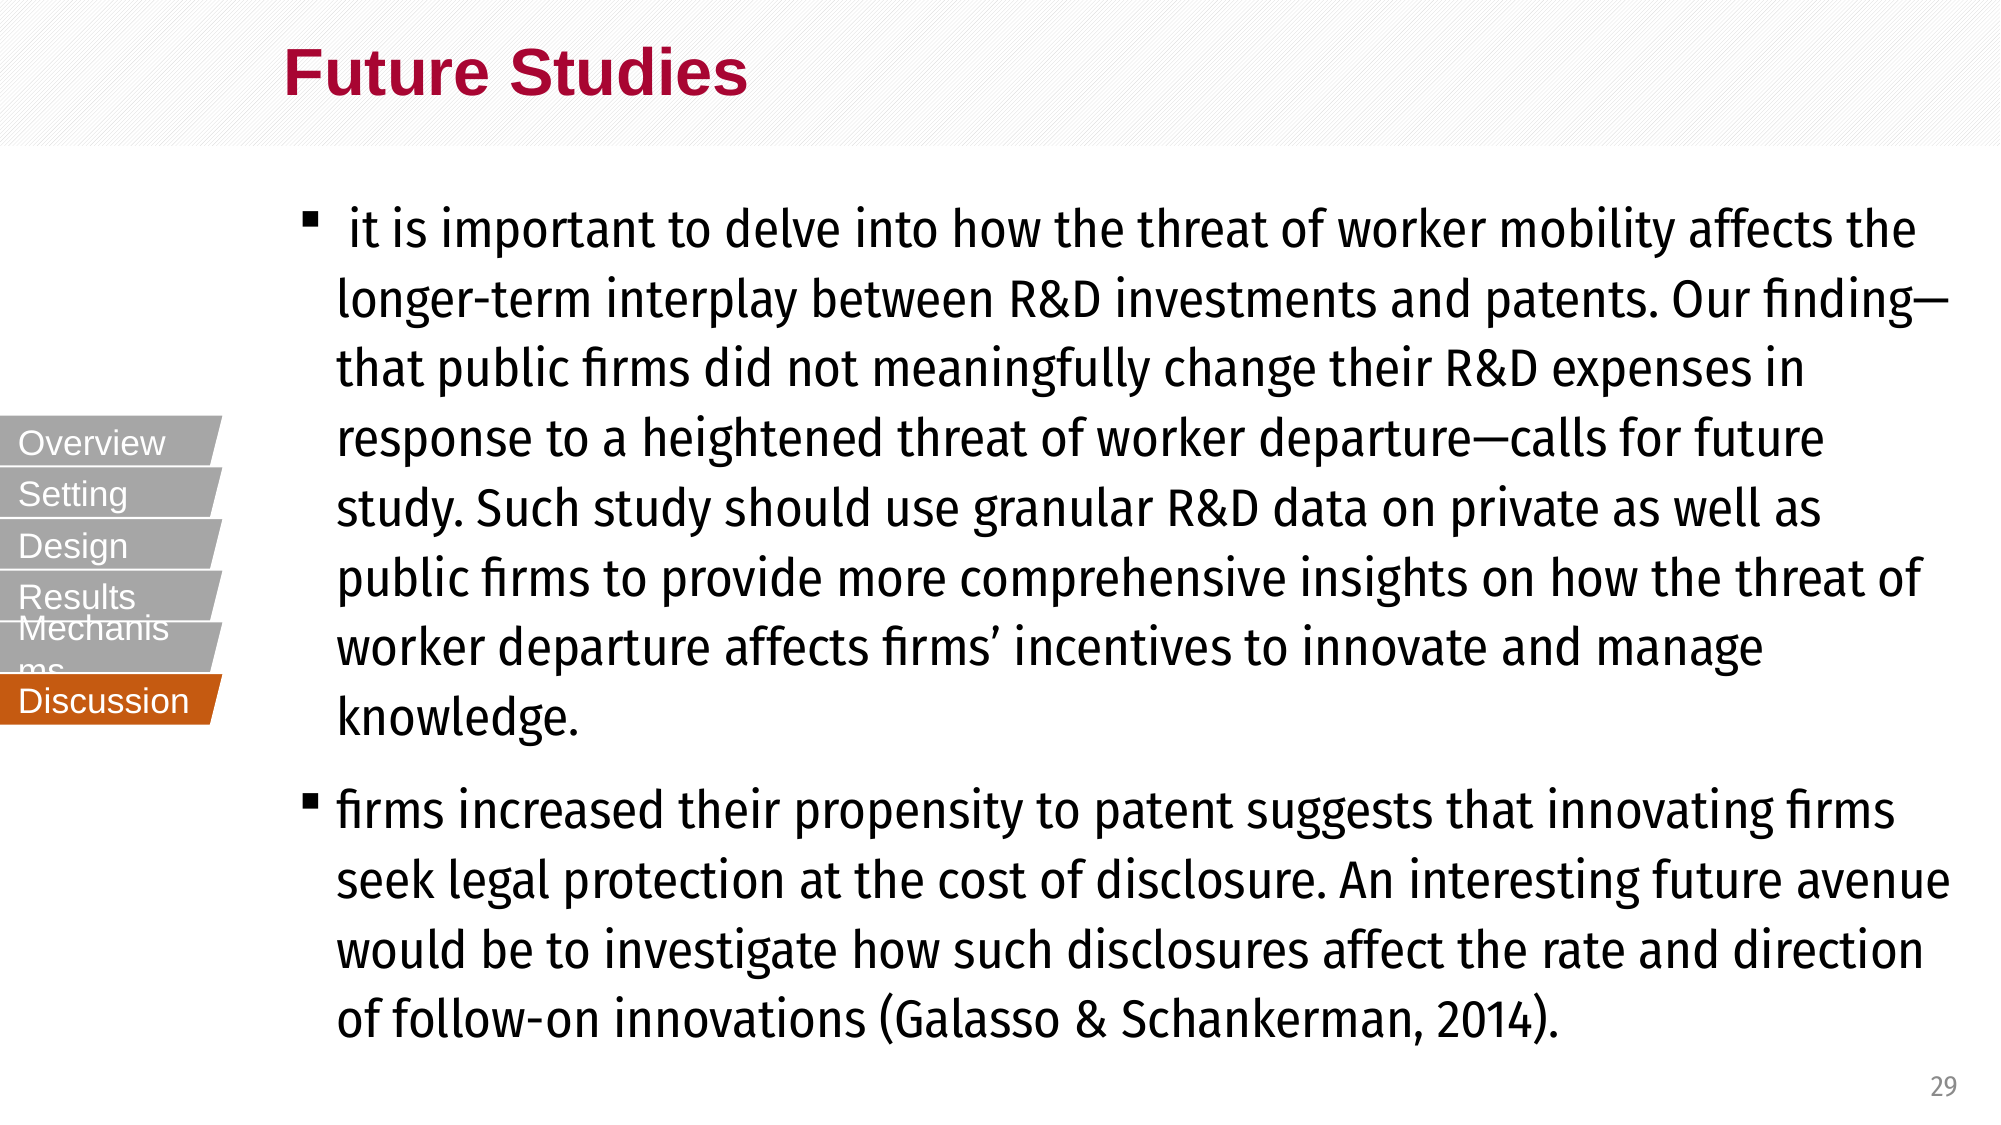

# Future Studies
 it is important to delve into how the threat of worker mobility affects the longer-term interplay between R&D investments and patents. Our finding—that public firms did not meaningfully change their R&D expenses in response to a heightened threat of worker departure—calls for future study. Such study should use granular R&D data on private as well as public firms to provide more comprehensive insights on how the threat of worker departure affects firms’ incentives to innovate and manage knowledge.
firms increased their propensity to patent suggests that innovating firms seek legal protection at the cost of disclosure. An interesting future avenue would be to investigate how such disclosures affect the rate and direction of follow-on innovations (Galasso & Schankerman, 2014).
Overview
Setting
Design
Results
Mechanisms
Discussion
29